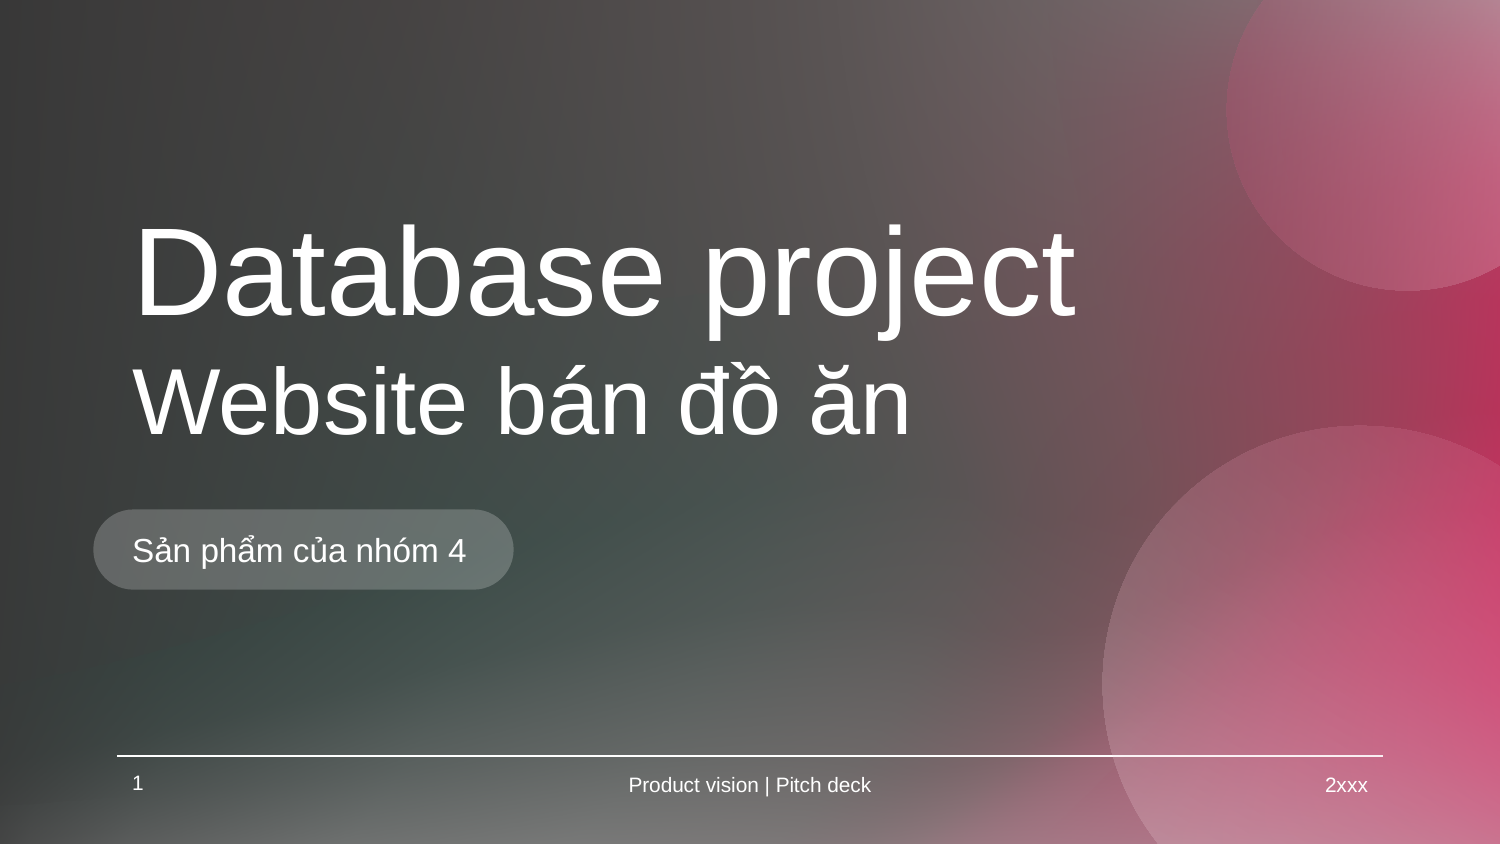

# Database project Website bán đồ ăn

Sản phẩm của nhóm 4
1
Product vision | Pitch deck
2xxx